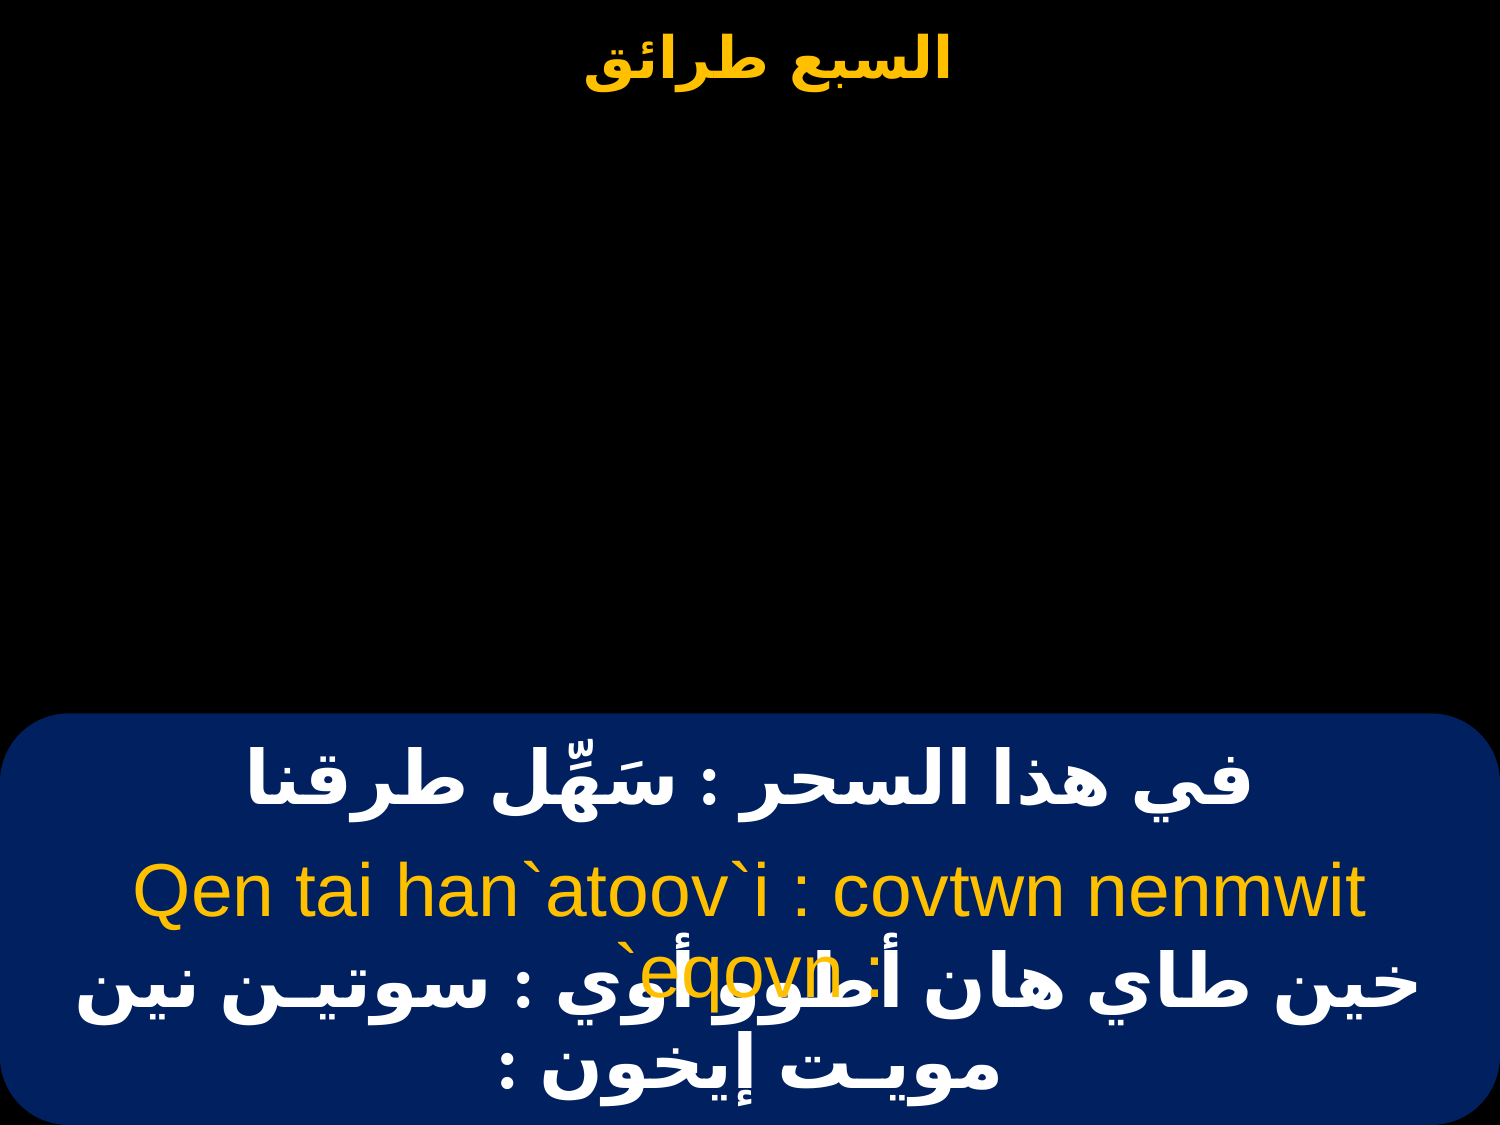

# في هذا السحر : سَهِّل طرقنا
Qen tai han`atoov`i : covtwn nenmwit `eqovn :
خين طاي هان أطوو أوي : سوتيـن نين مويـت إيخون :